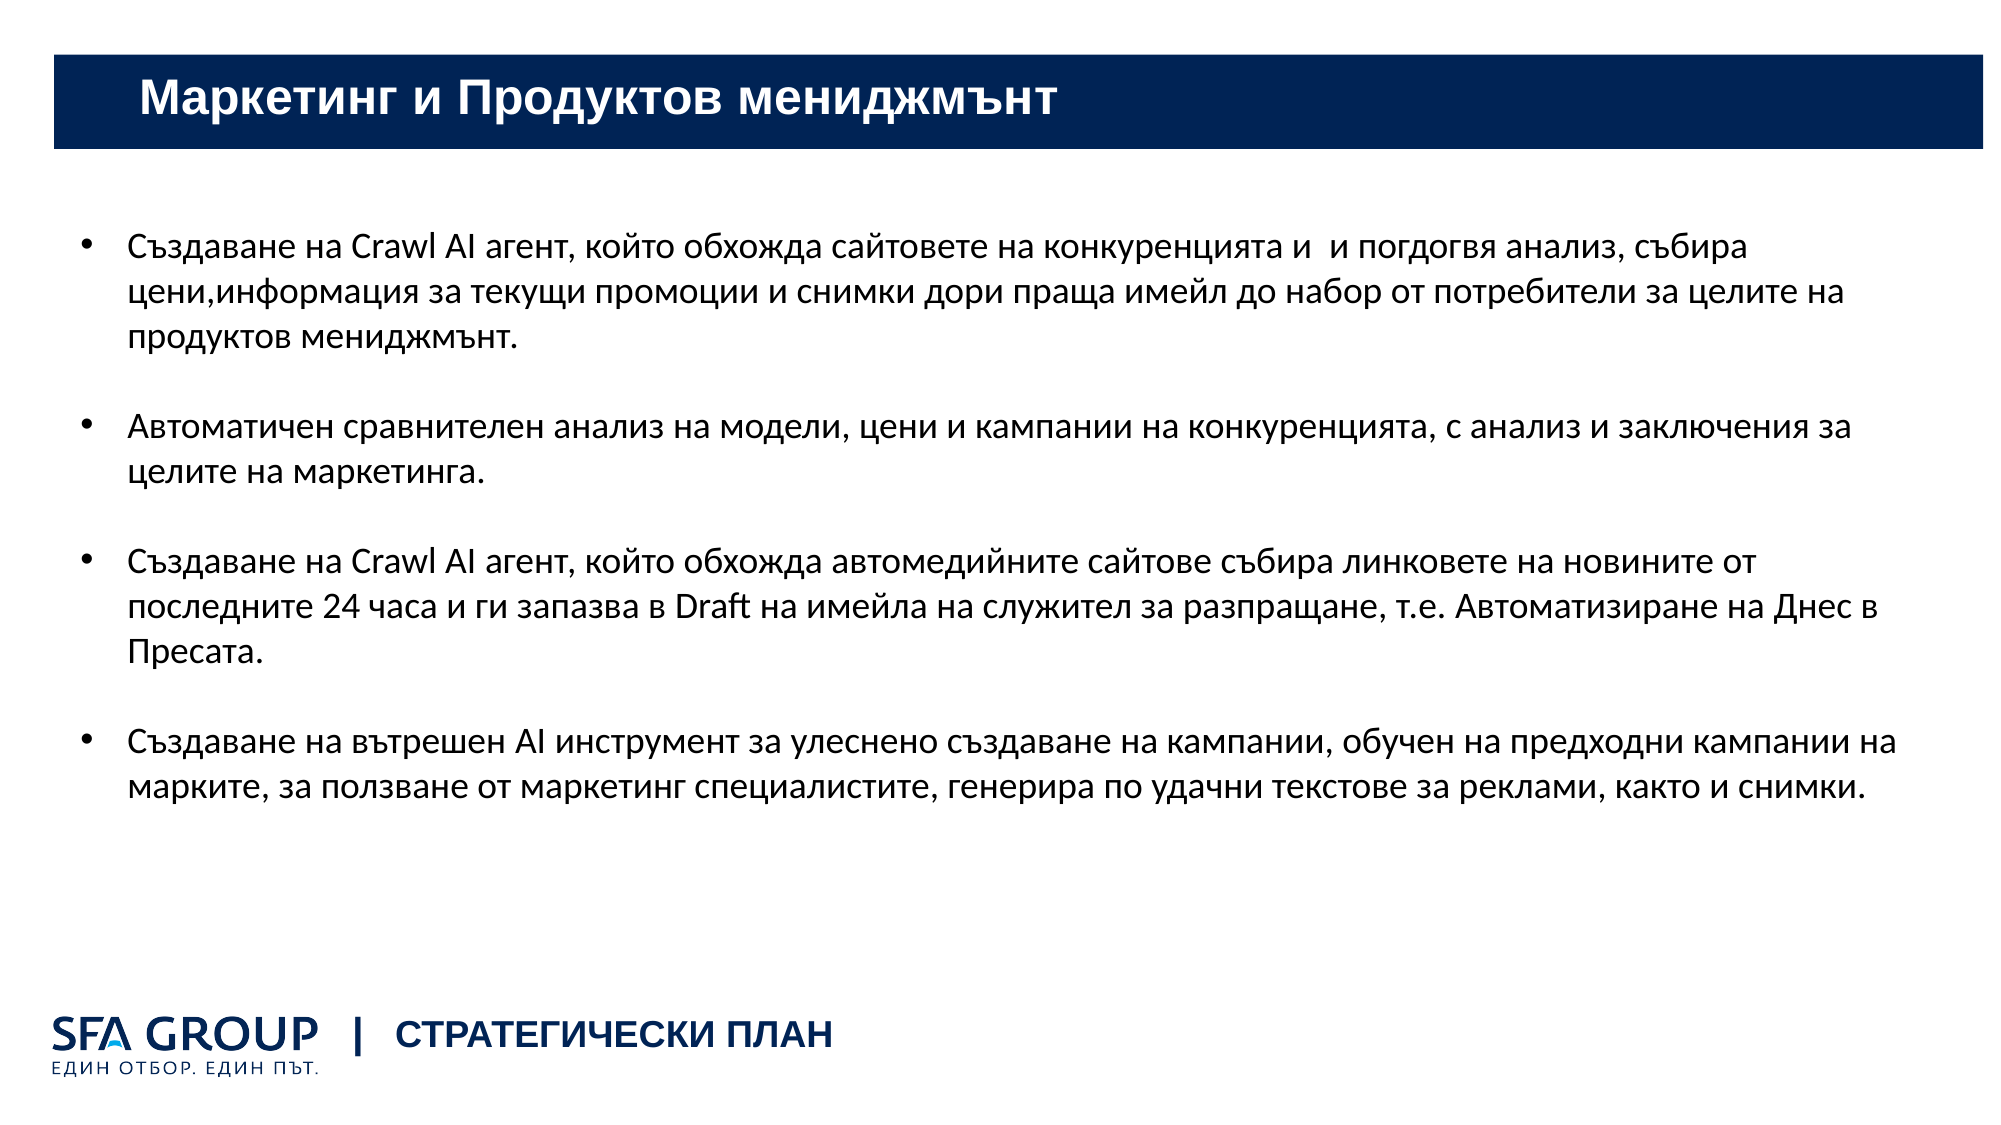

# Маркетинг и Продуктов мениджмънт
Създаване на Crawl AI агент, който обхожда сайтовете на конкуренцията и  и погдогвя анализ, събира цени,информация за текущи промоции и снимки дори праща имейл до набор от потребители за целите на продуктов мениджмънт.

Автоматичен сравнителен анализ на модели, цени и кампании на конкуренцията, с анализ и заключения за целите на маркетинга.

Създаване на Crawl AI агент, който обхожда автомедийните сайтове събира линковете на новините от последните 24 часа и ги запазва в Draft на имейла на служител за разпращане, т.е. Автоматизиране на Днес в Пресата.

Създаване на вътрешен AI инструмент за улеснено създаване на кампании, обучен на предходни кампании на марките, за ползване от маркетинг специалистите, генерира по удачни текстове за реклами, както и снимки.